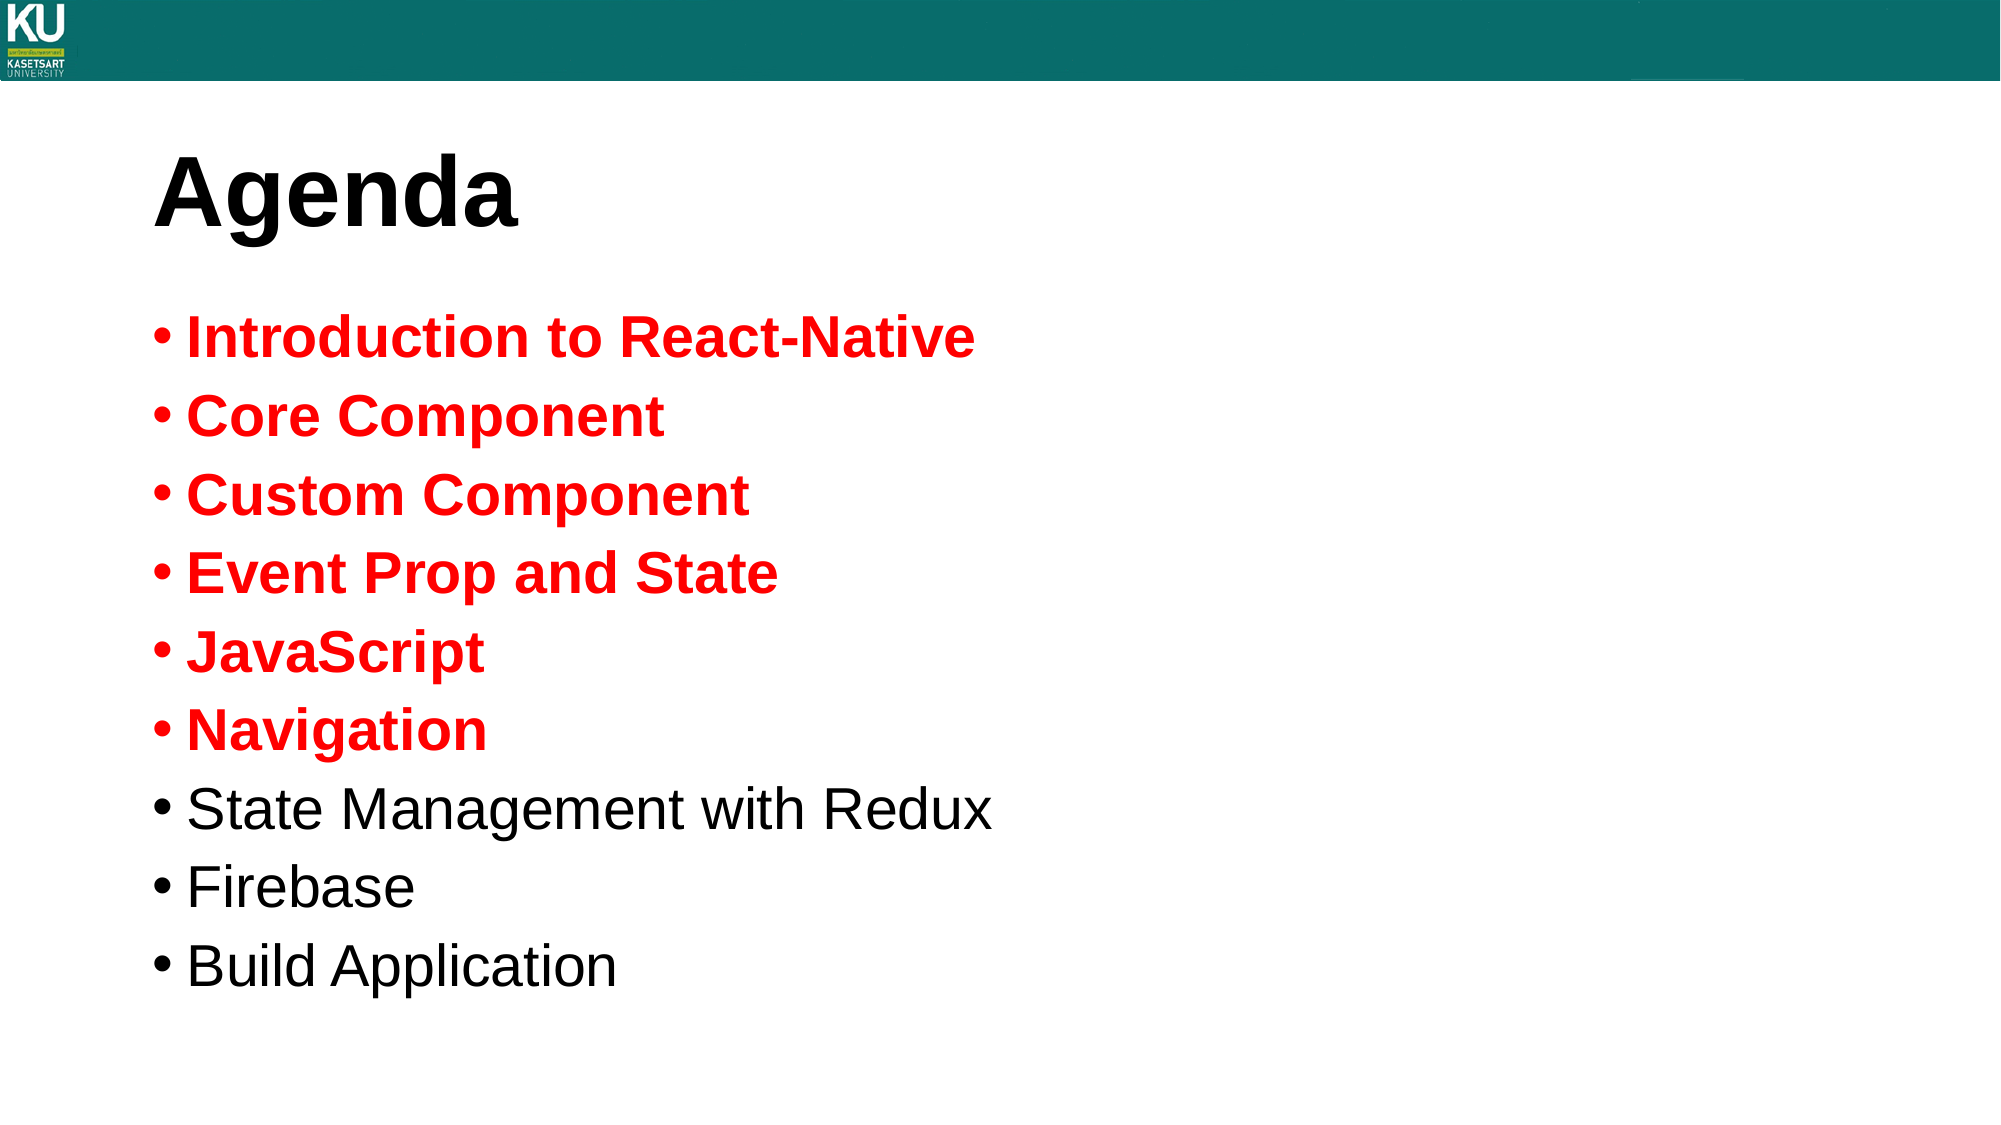

# Agenda
Introduction to React-Native
Core Component
Custom Component
Event Prop and State
JavaScript
Navigation
State Management with Redux
Firebase
Build Application